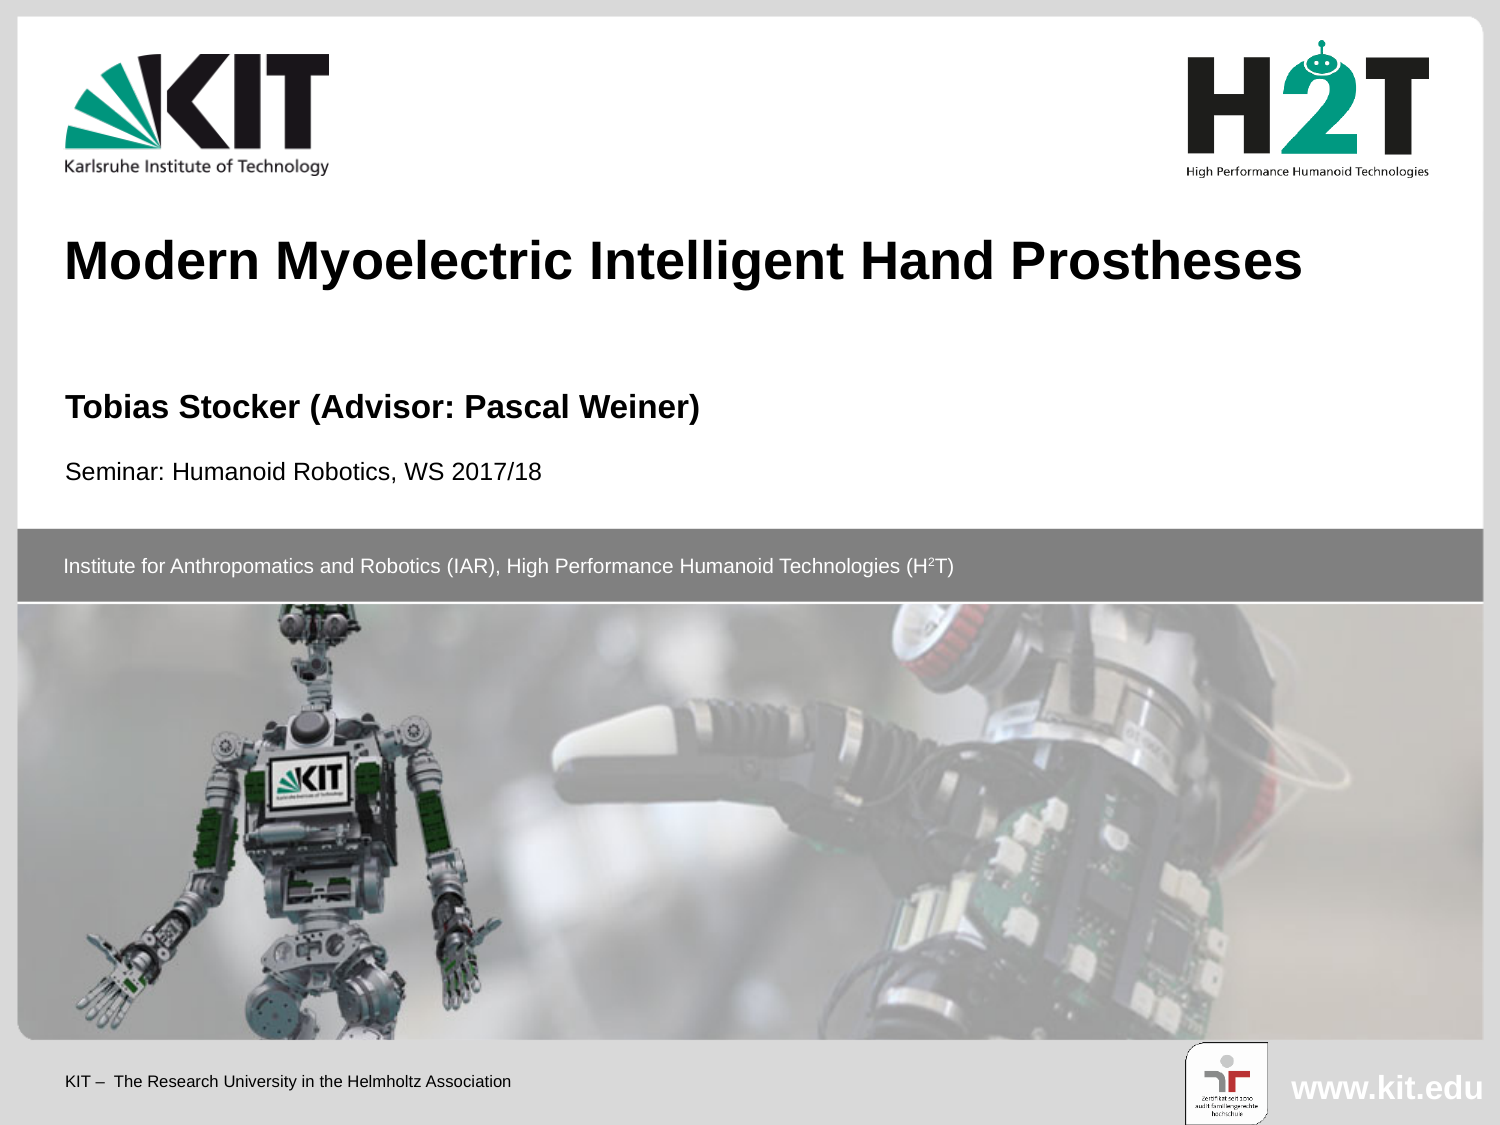

Modern Myoelectric Intelligent Hand Prostheses

Tobias Stocker (Advisor: Pascal Weiner)

Seminar: Humanoid Robotics, WS 2017/18